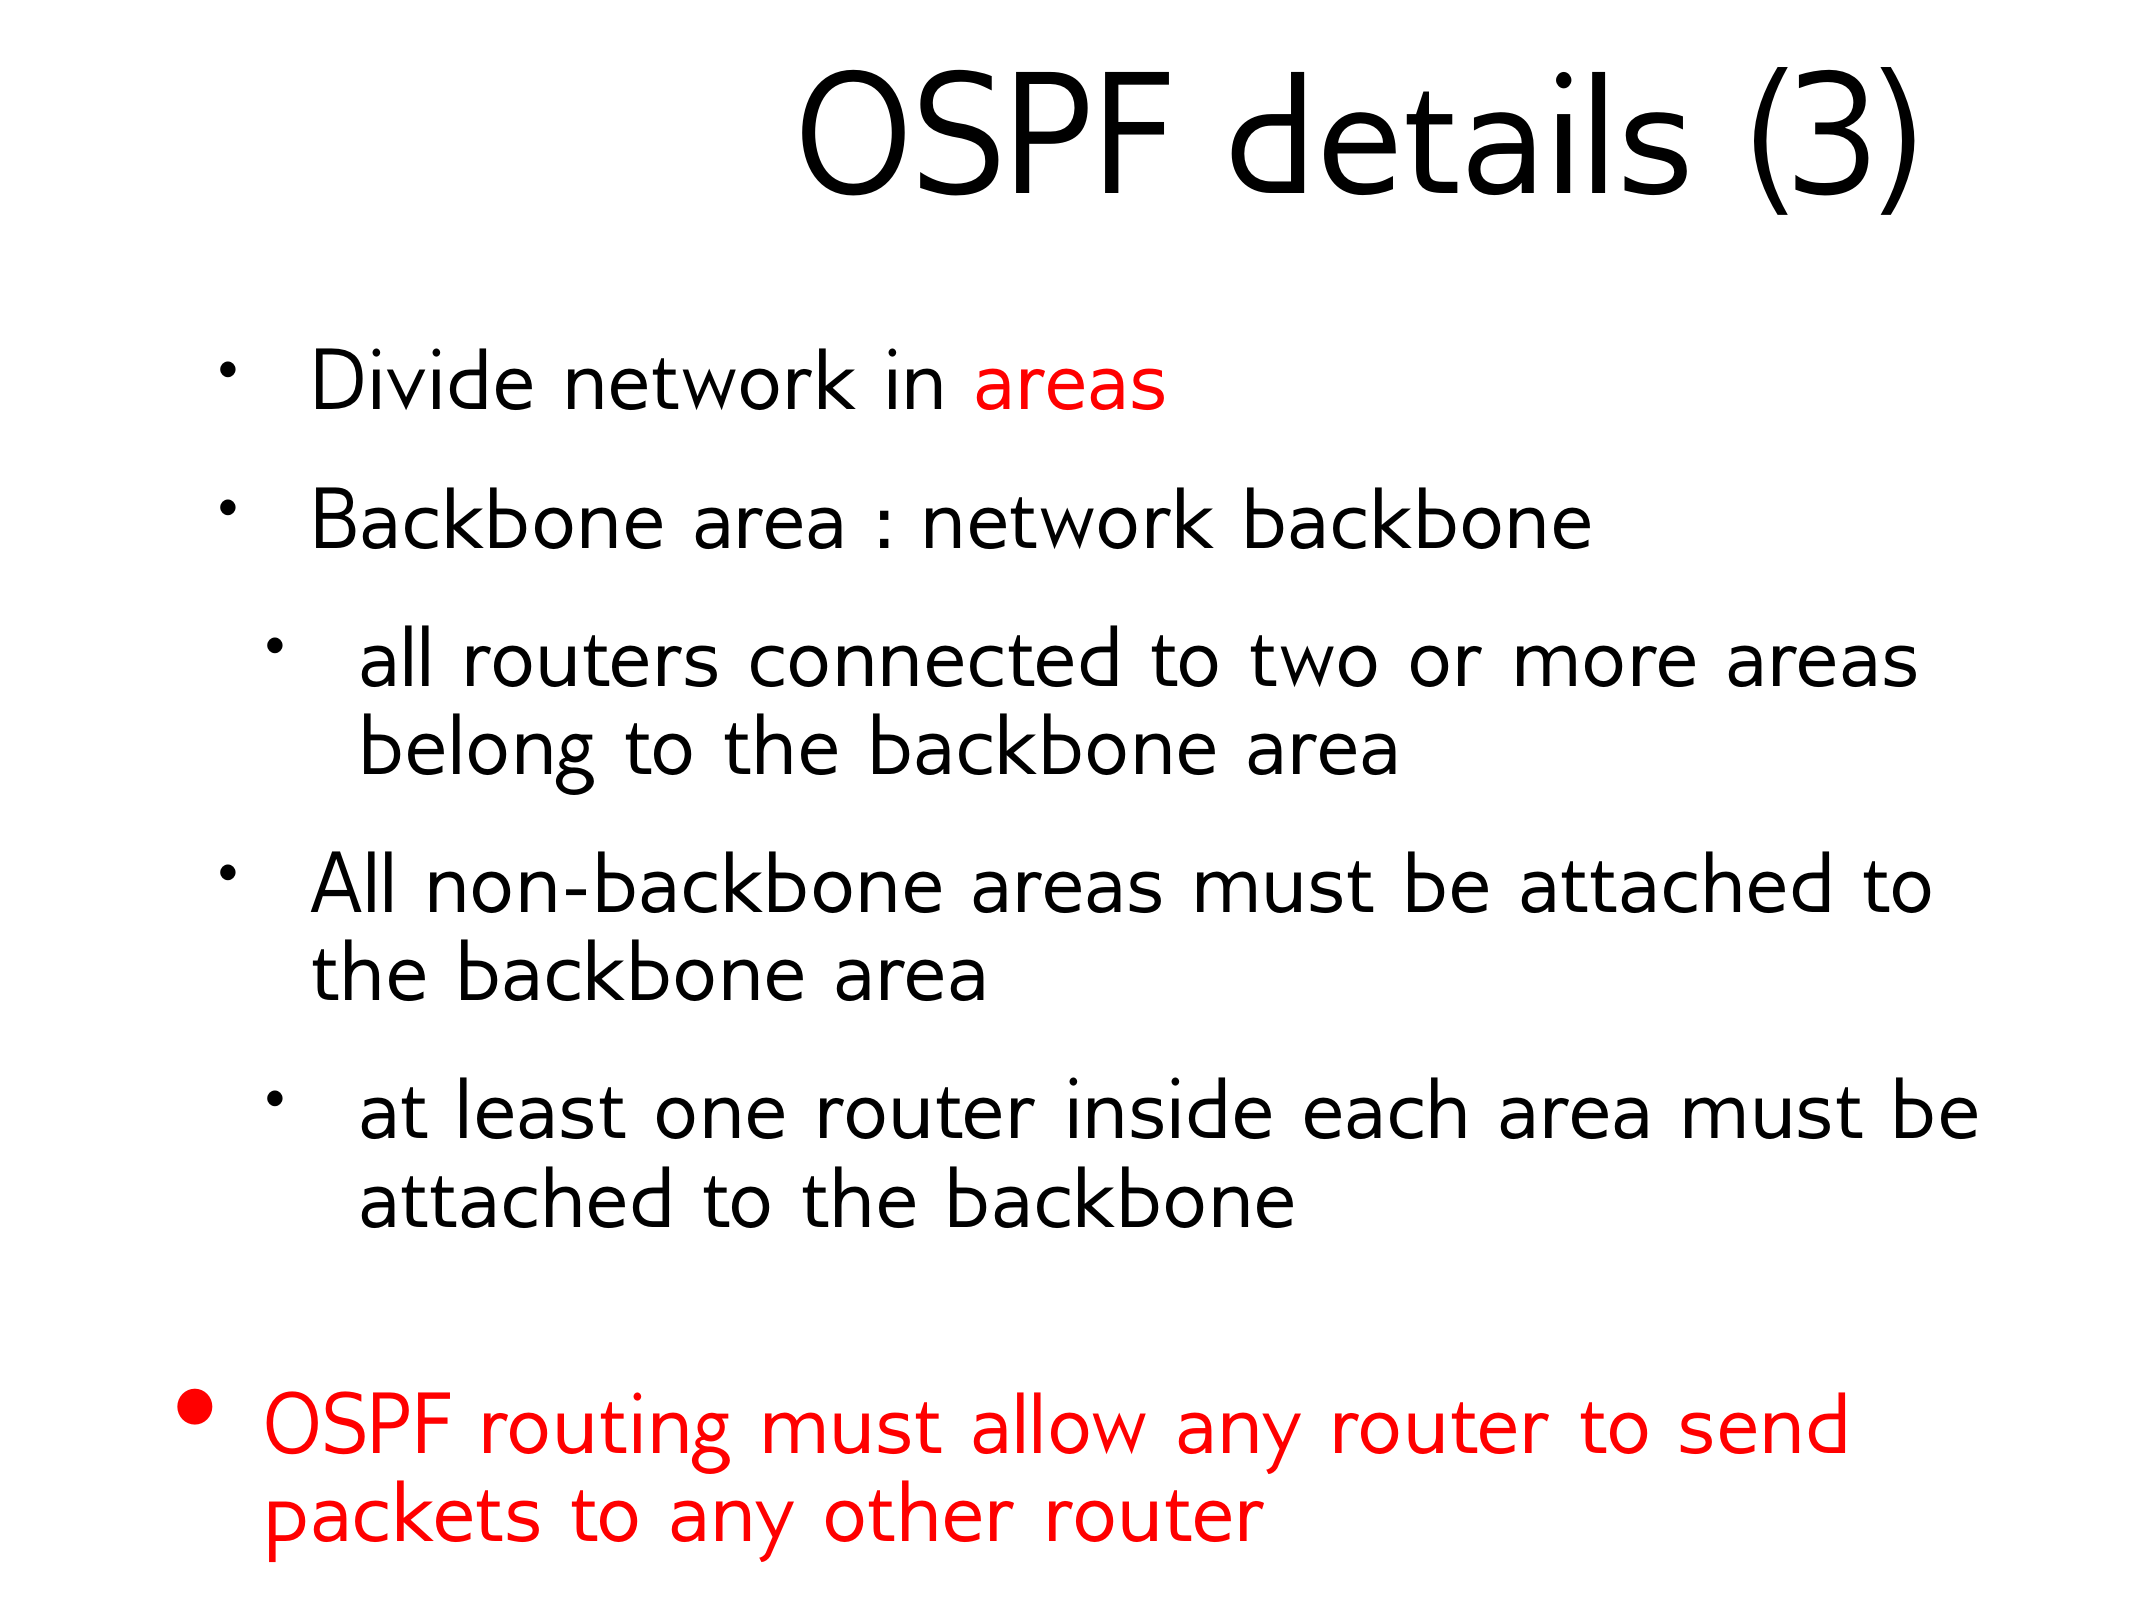

# OSPF details (3)
Divide network in areas
Backbone area : network backbone
all routers connected to two or more areas belong to the backbone area
All non-backbone areas must be attached to the backbone area
at least one router inside each area must be attached to the backbone
OSPF routing must allow any router to send packets to any other router